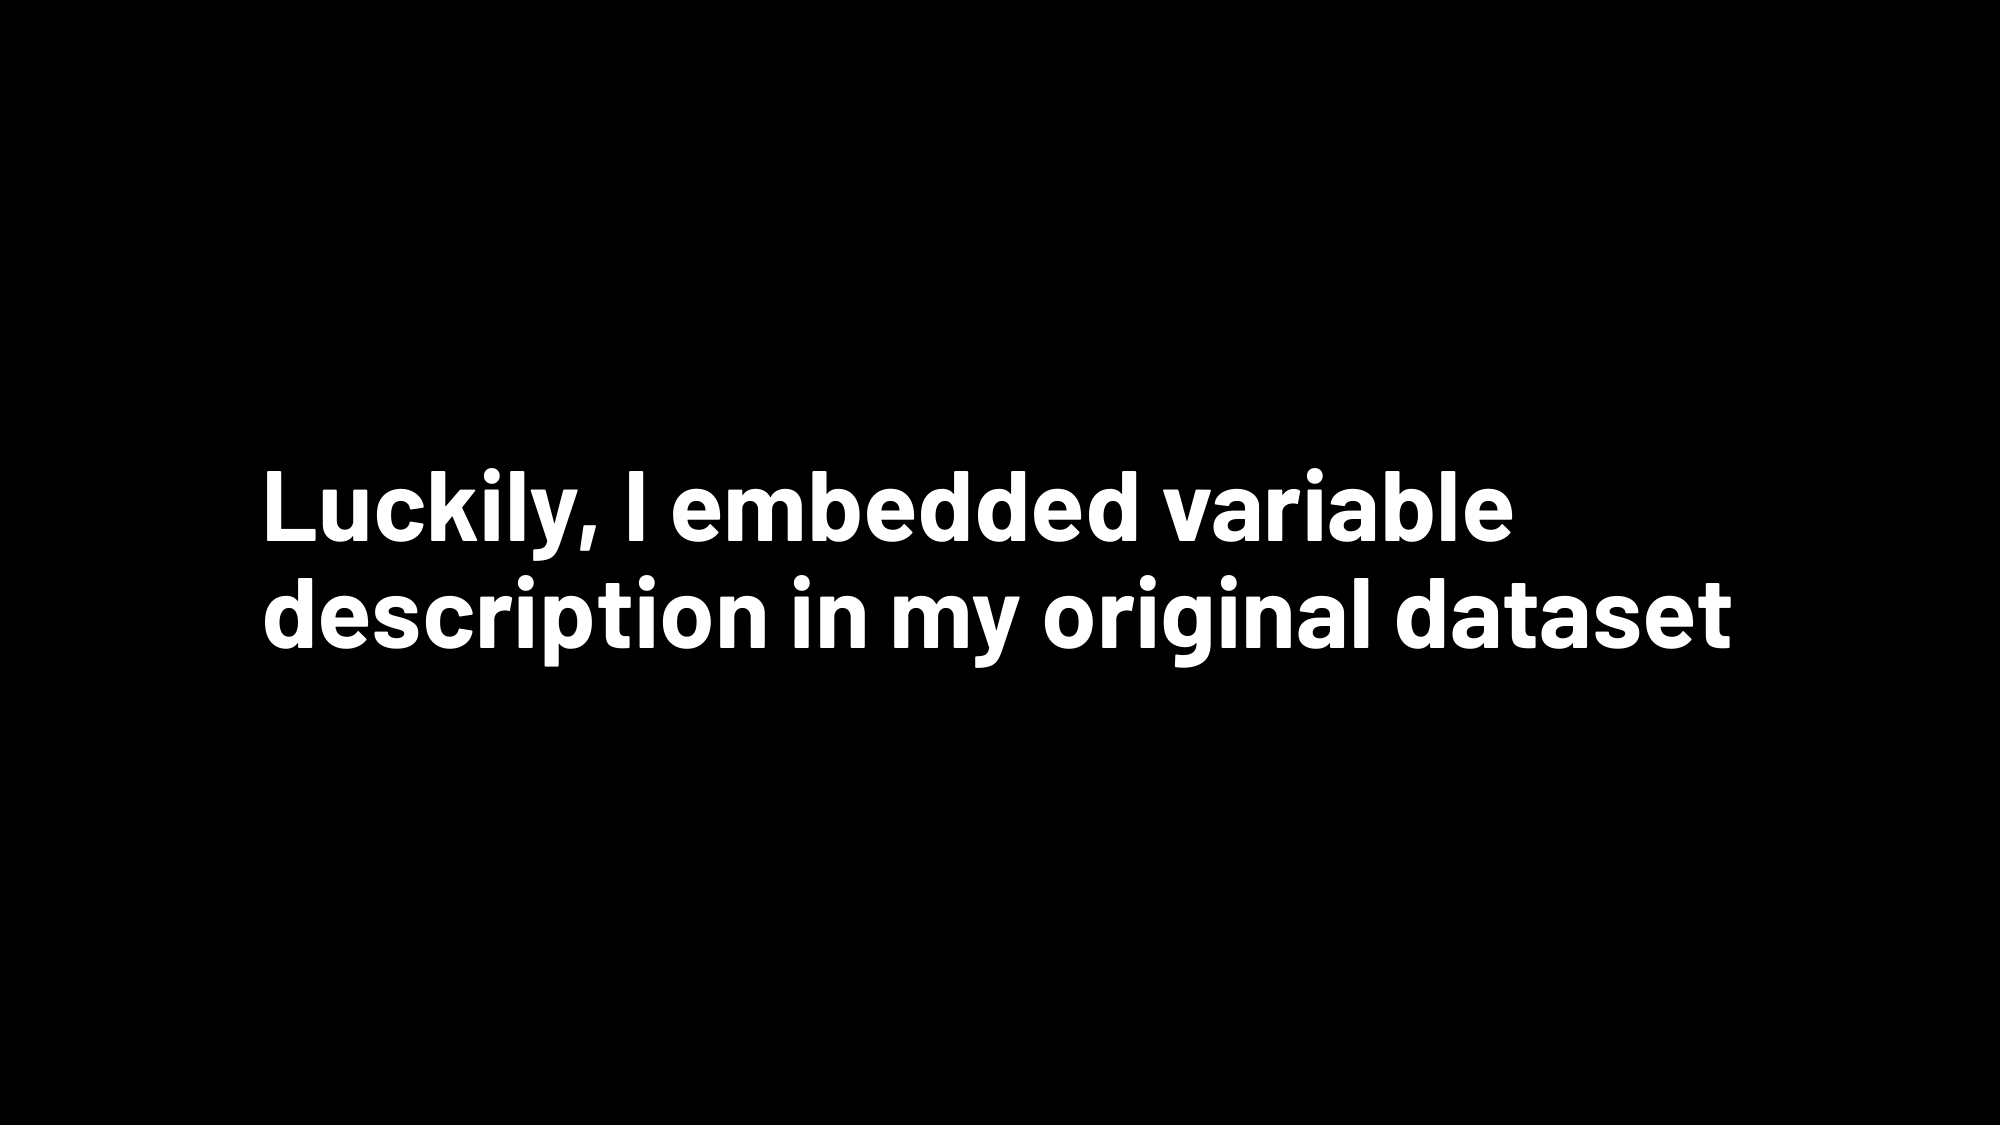

Luckily, I embedded variable description in my original dataset